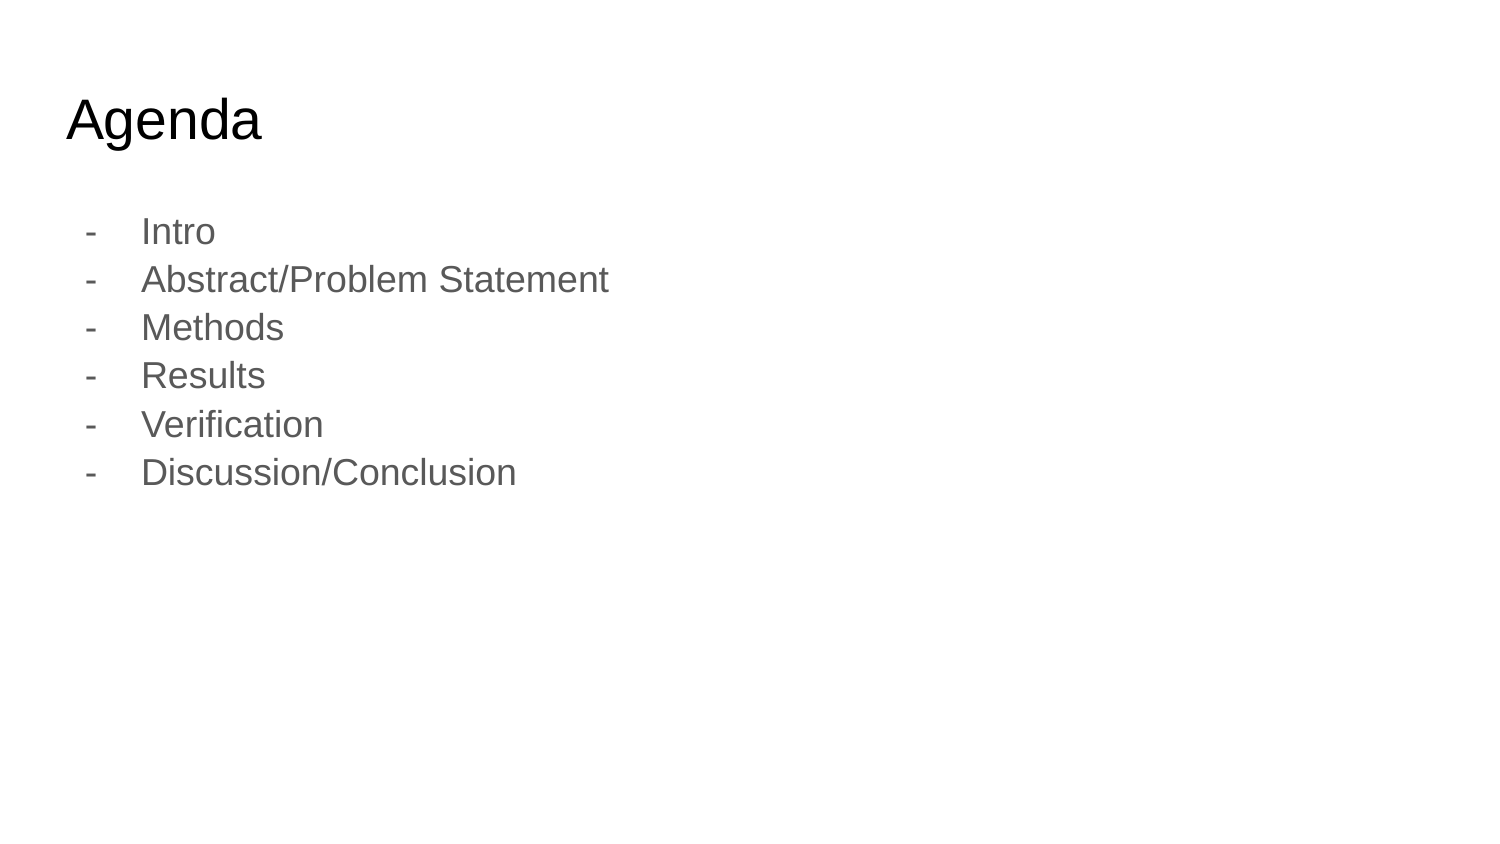

# Agenda
Intro
Abstract/Problem Statement
Methods
Results
Verification
Discussion/Conclusion